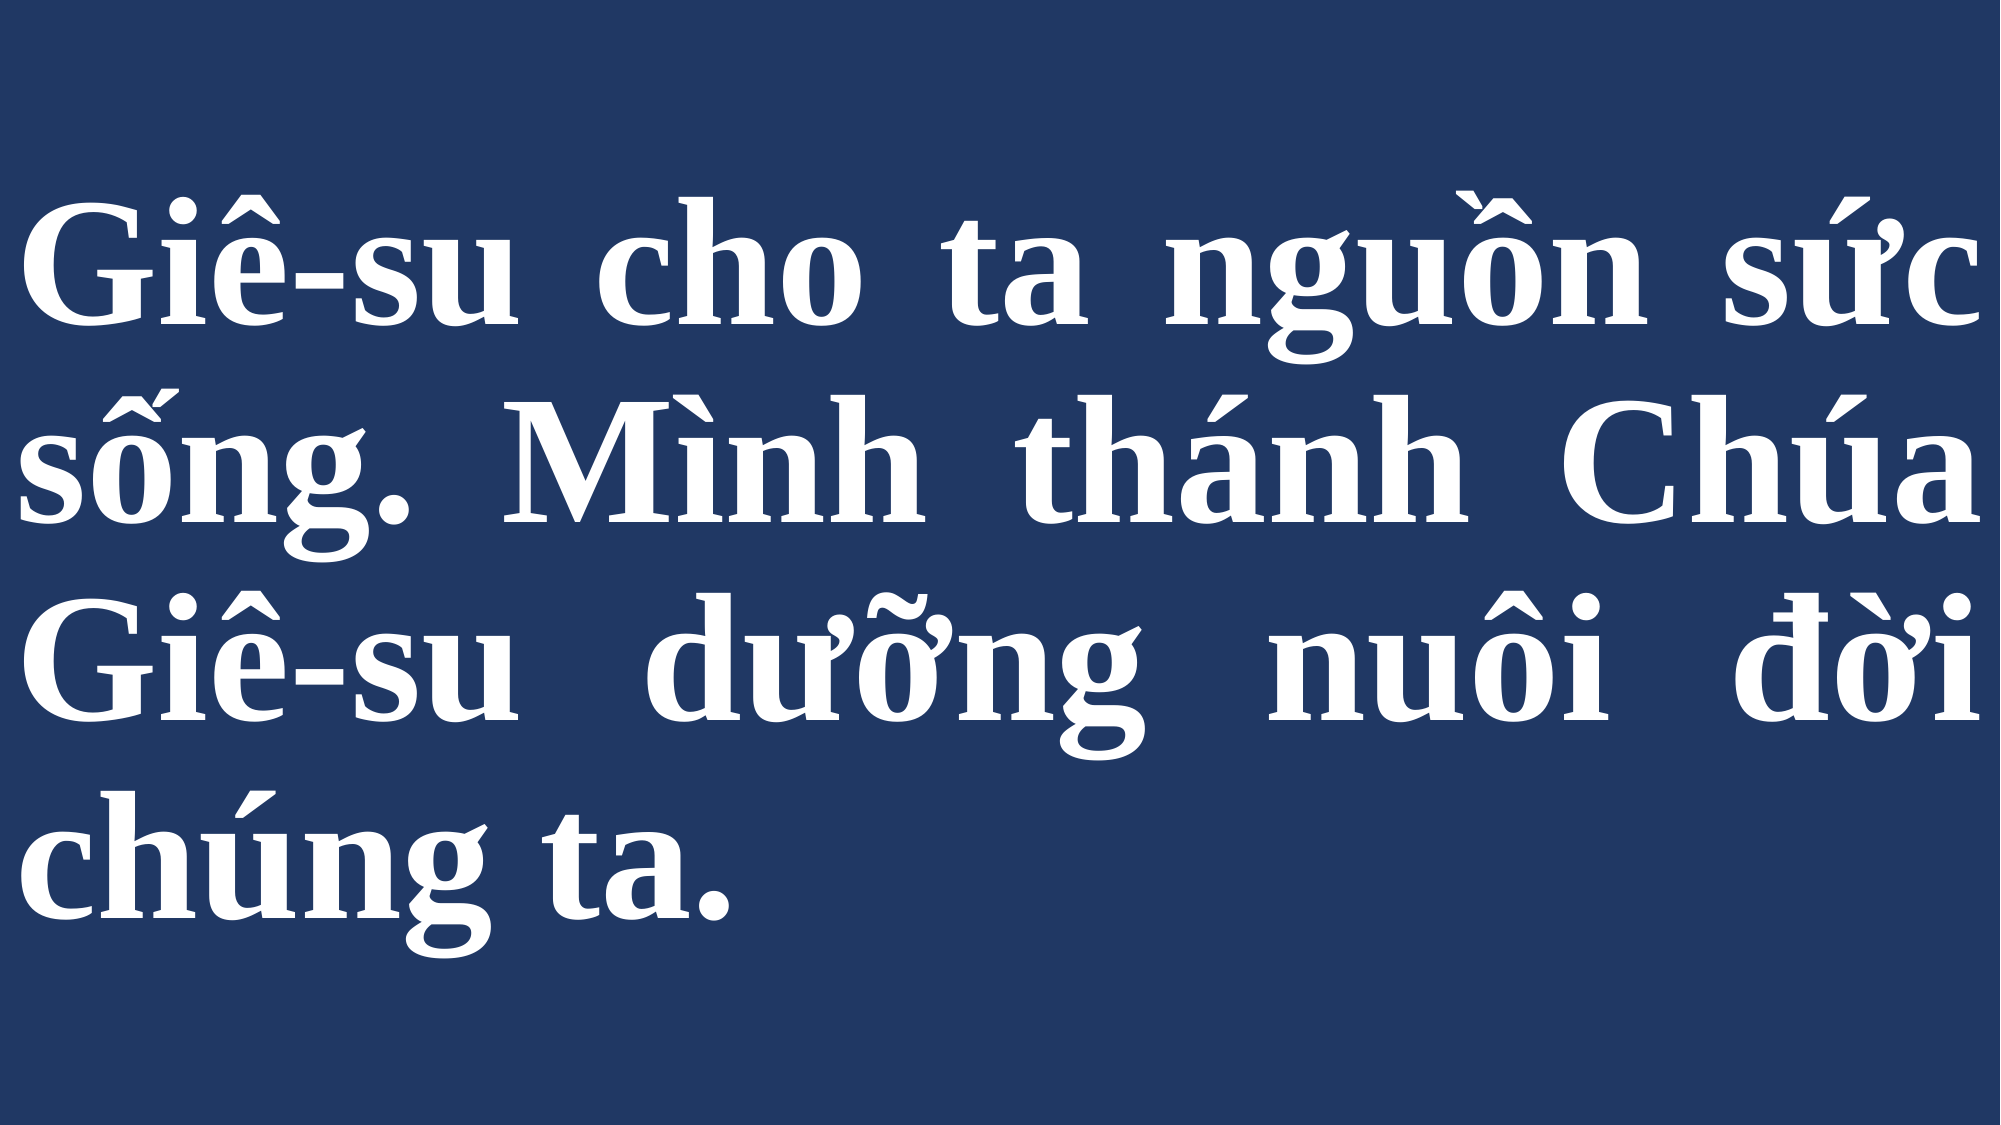

# Giê-su cho ta nguồn sức sống. Mình thánh Chúa Giê-su dưỡng nuôi đời chúng ta.